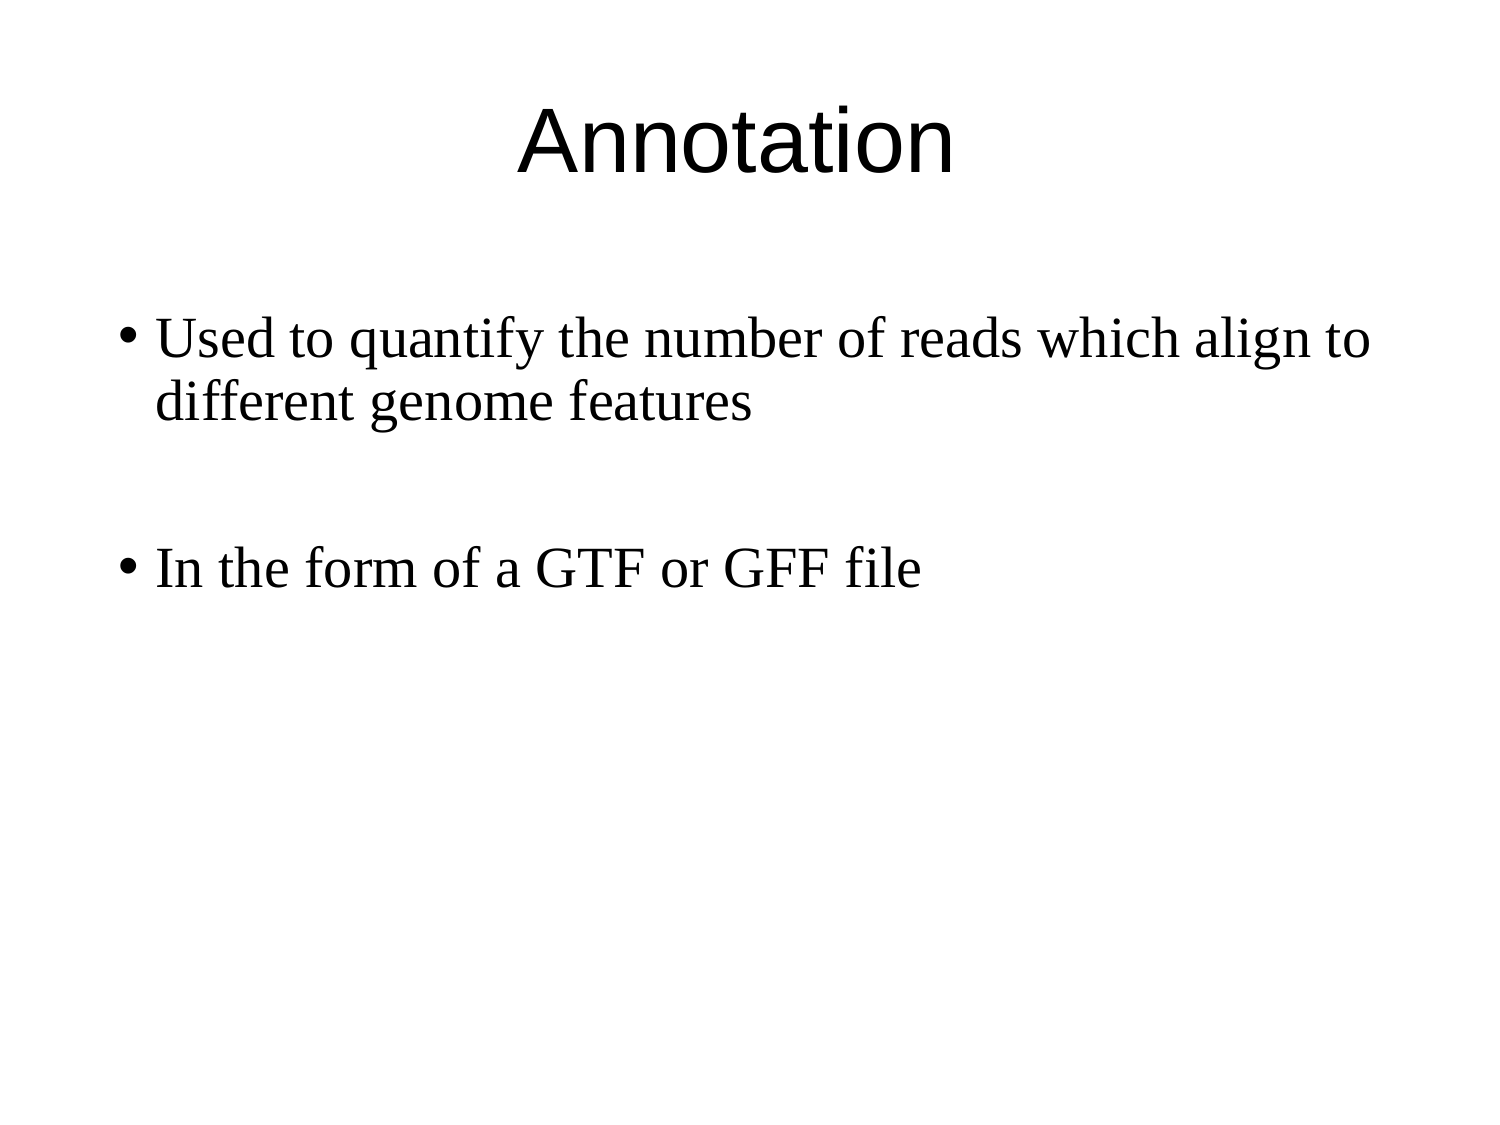

# Annotation
Used to quantify the number of reads which align to different genome features

In the form of a GTF or GFF file